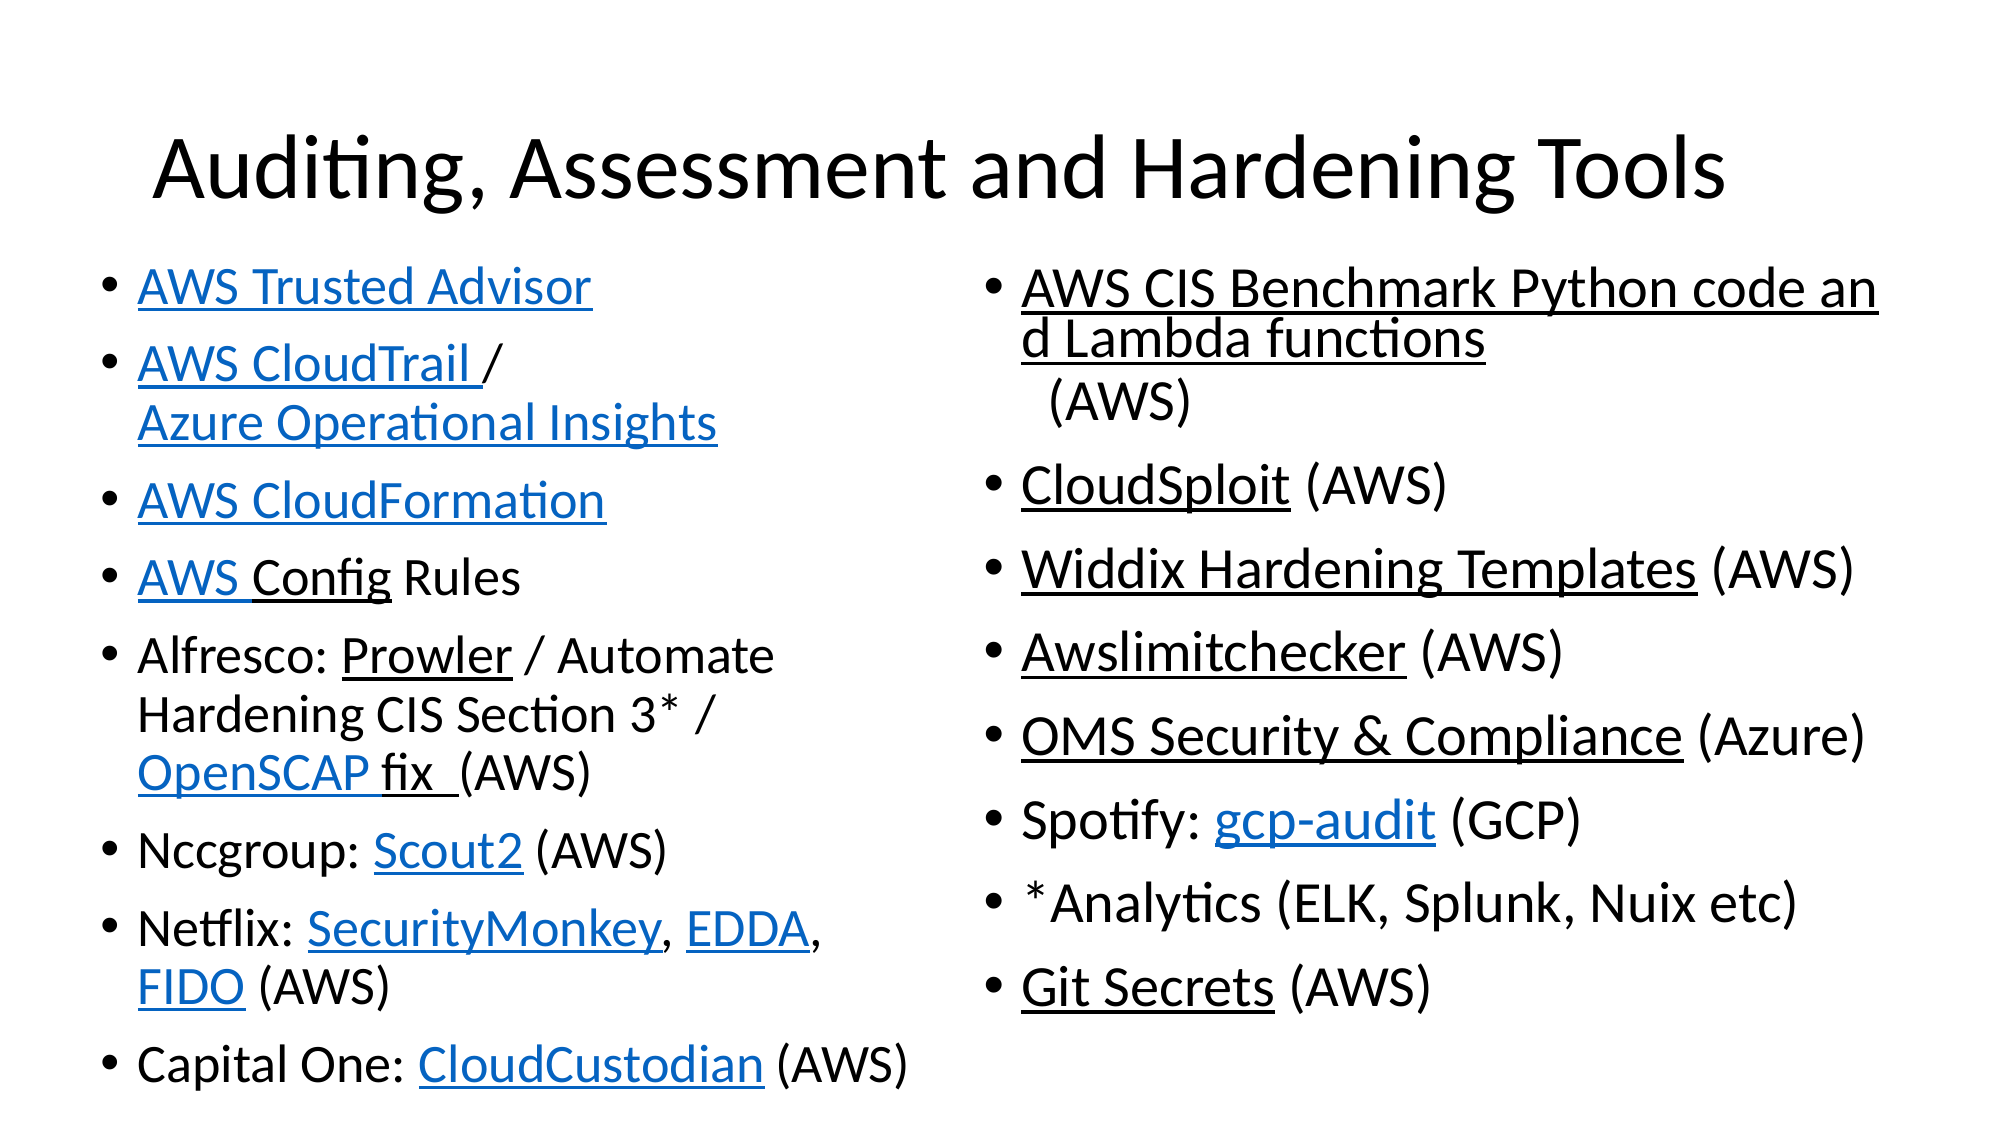

# Auditing, Assessment and Hardening Tools
AWS Trusted Advisor
AWS CloudTrail / Azure Operational Insights
AWS CloudFormation
AWS Config Rules
Alfresco: Prowler / Automate Hardening CIS Section 3* / OpenSCAP fix  (AWS)
Nccgroup: Scout2 (AWS)
Netflix: SecurityMonkey, EDDA, FIDO (AWS)
Capital One: CloudCustodian (AWS)

AWS CIS Benchmark Python code and Lambda functions  (AWS)
CloudSploit (AWS)
Widdix Hardening Templates (AWS)
Awslimitchecker (AWS)
OMS Security & Compliance (Azure)
Spotify: gcp-audit (GCP)
*Analytics (ELK, Splunk, Nuix etc)
Git Secrets (AWS)